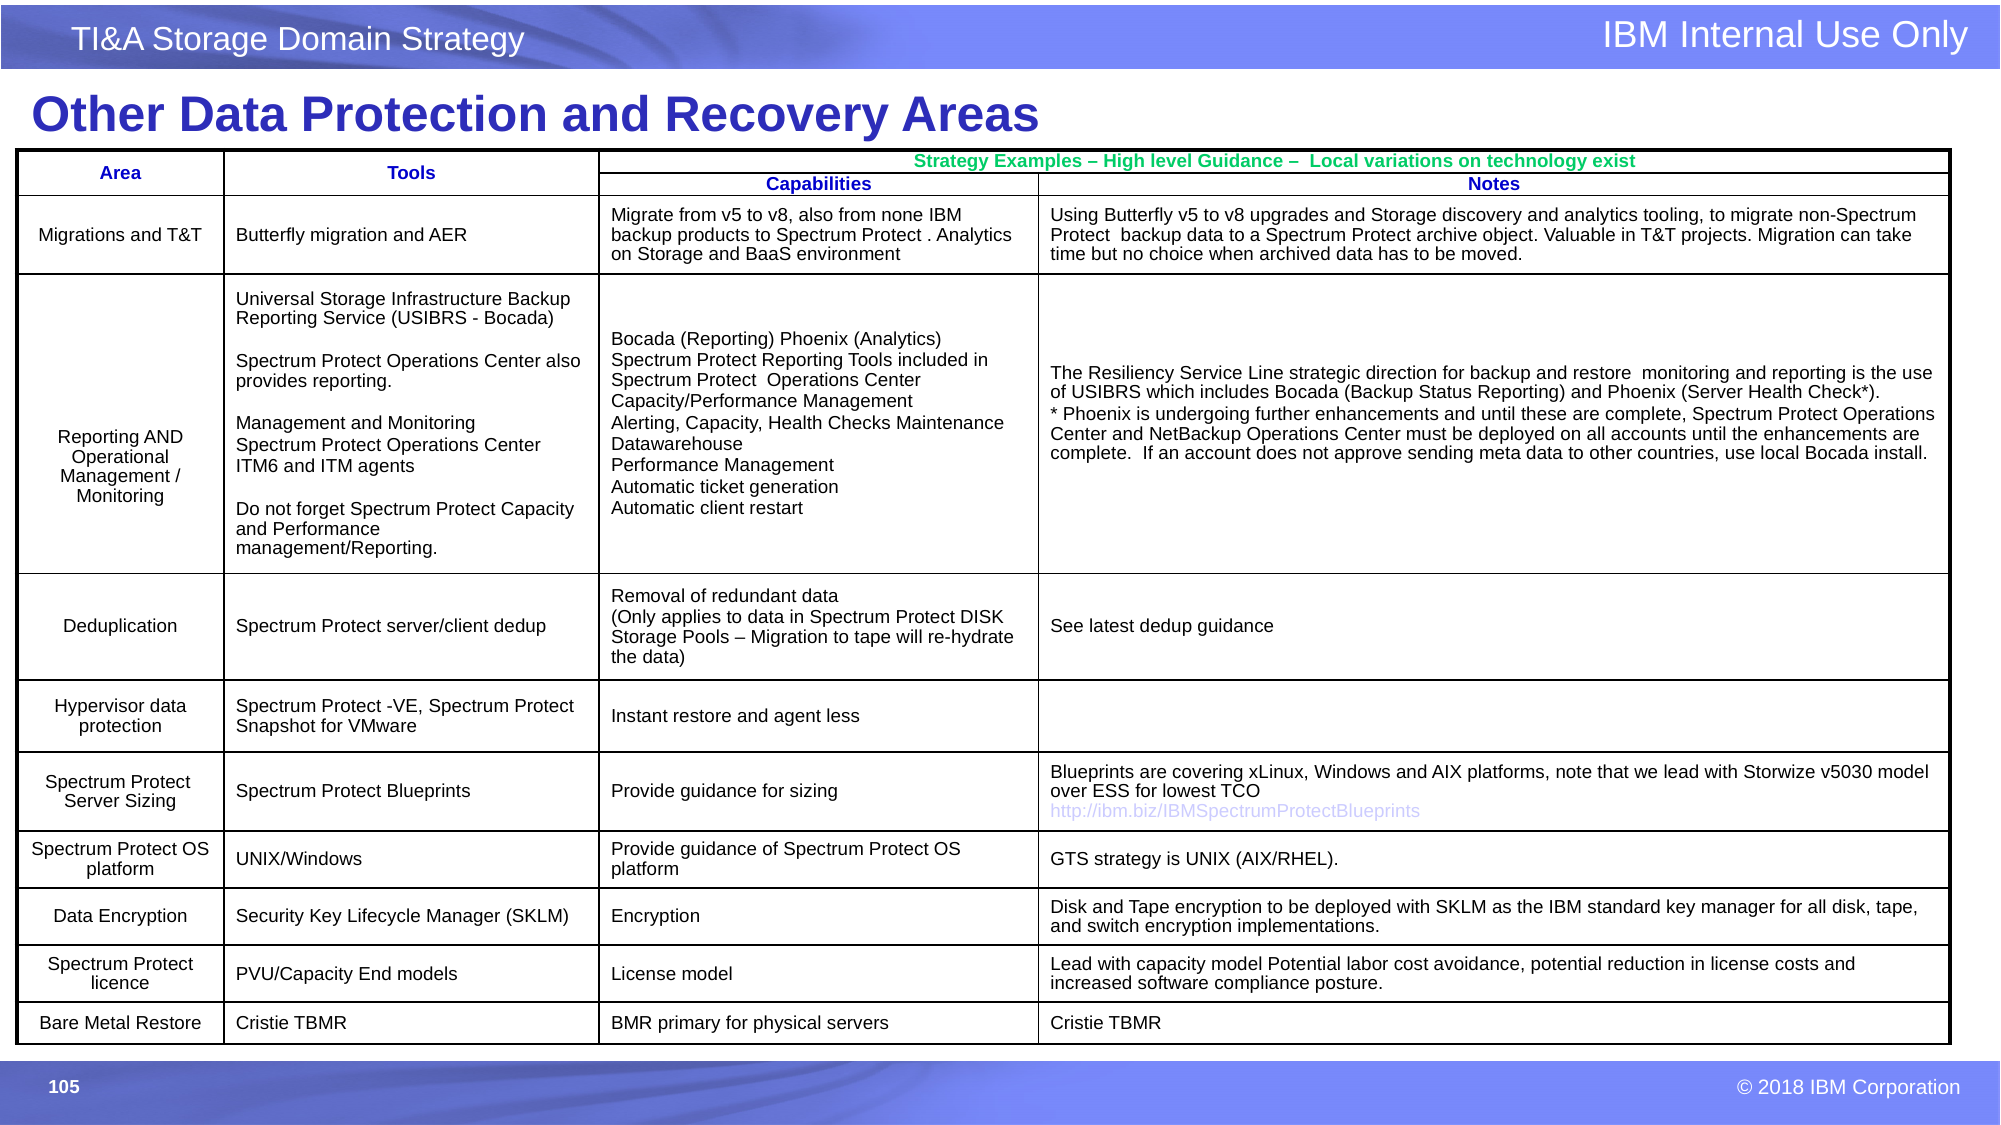

# Other Data Protection and Recovery Areas
| Area | Tools | Strategy Examples – High level Guidance – Local variations on technology exist |  |
| --- | --- | --- | --- |
|  |  | Capabilities | Notes |
| Migrations and T&T | Butterfly migration and AER | Migrate from v5 to v8, also from none IBM backup products to Spectrum Protect . Analytics on Storage and BaaS environment | Using Butterfly v5 to v8 upgrades and Storage discovery and analytics tooling, to migrate non-Spectrum Protect backup data to a Spectrum Protect archive object. Valuable in T&T projects. Migration can take time but no choice when archived data has to be moved. |
| Reporting AND Operational Management / Monitoring | Universal Storage Infrastructure Backup Reporting Service (USIBRS - Bocada) Spectrum Protect Operations Center also provides reporting. Management and Monitoring Spectrum Protect Operations Center ITM6 and ITM agents Do not forget Spectrum Protect Capacity and Performance management/Reporting. | Bocada (Reporting) Phoenix (Analytics) Spectrum Protect Reporting Tools included in Spectrum Protect Operations Center Capacity/Performance Management Alerting, Capacity, Health Checks Maintenance Datawarehouse Performance Management Automatic ticket generation Automatic client restart | The Resiliency Service Line strategic direction for backup and restore monitoring and reporting is the use of USIBRS which includes Bocada (Backup Status Reporting) and Phoenix (Server Health Check\*). \* Phoenix is undergoing further enhancements and until these are complete, Spectrum Protect Operations Center and NetBackup Operations Center must be deployed on all accounts until the enhancements are complete. If an account does not approve sending meta data to other countries, use local Bocada install. |
| Deduplication | Spectrum Protect server/client dedup | Removal of redundant data (Only applies to data in Spectrum Protect DISK Storage Pools – Migration to tape will re-hydrate the data) | See latest dedup guidance |
| Hypervisor data protection | Spectrum Protect -VE, Spectrum Protect Snapshot for VMware | Instant restore and agent less |  |
| Spectrum Protect Server Sizing | Spectrum Protect Blueprints | Provide guidance for sizing | Blueprints are covering xLinux, Windows and AIX platforms, note that we lead with Storwize v5030 model over ESS for lowest TCO http://ibm.biz/IBMSpectrumProtectBlueprints |
| Spectrum Protect OS platform | UNIX/Windows | Provide guidance of Spectrum Protect OS platform | GTS strategy is UNIX (AIX/RHEL). |
| Data Encryption | Security Key Lifecycle Manager (SKLM) | Encryption | Disk and Tape encryption to be deployed with SKLM as the IBM standard key manager for all disk, tape, and switch encryption implementations. |
| Spectrum Protect licence | PVU/Capacity End models | License model | Lead with capacity model Potential labor cost avoidance, potential reduction in license costs and increased software compliance posture. |
| Bare Metal Restore | Cristie TBMR | BMR primary for physical servers | Cristie TBMR |